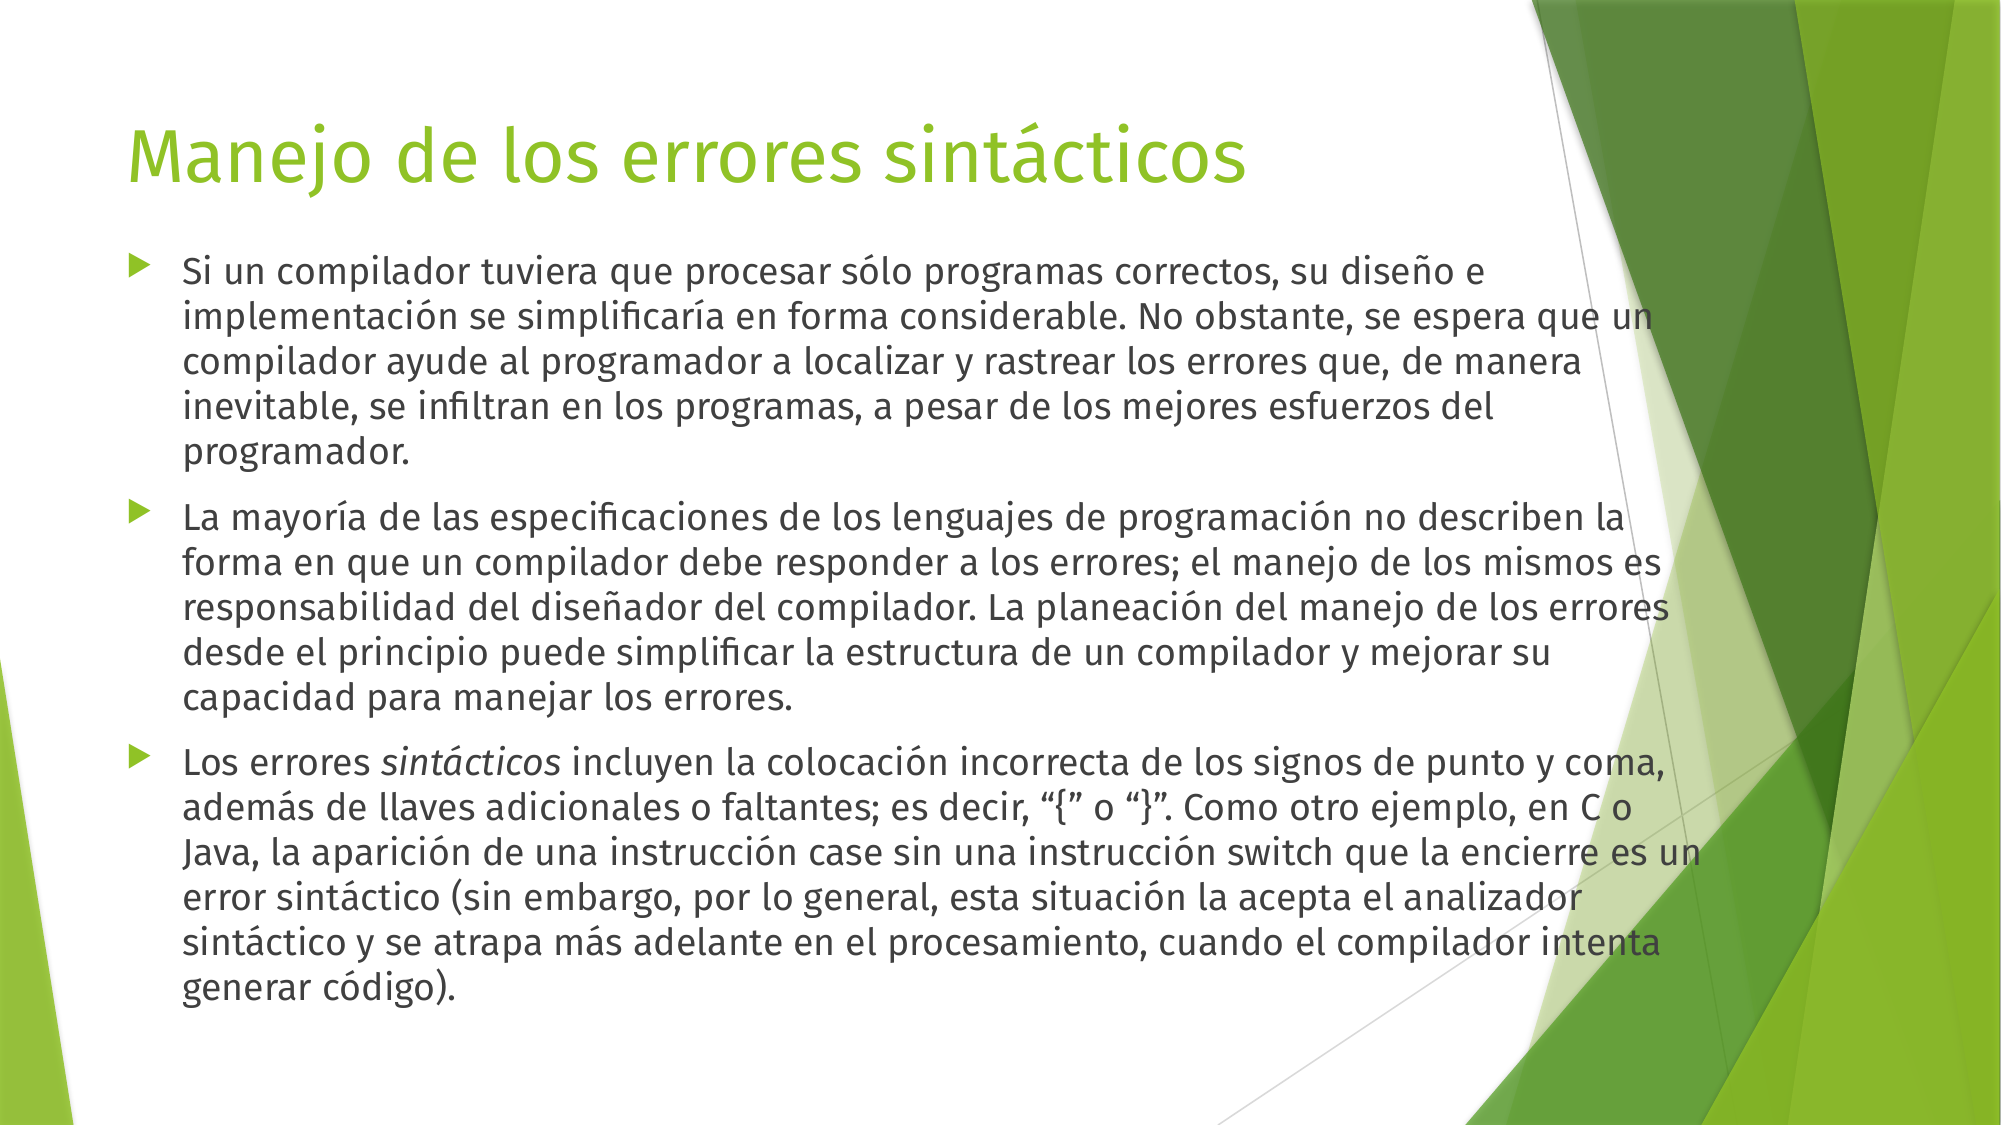

# Manejo de los errores sintácticos
Si un compilador tuviera que procesar sólo programas correctos, su diseño e implementación se simplificaría en forma considerable. No obstante, se espera que un compilador ayude al programador a localizar y rastrear los errores que, de manera inevitable, se infiltran en los programas, a pesar de los mejores esfuerzos del programador.
La mayoría de las especificaciones de los lenguajes de programación no describen la forma en que un compilador debe responder a los errores; el manejo de los mismos es responsabilidad del diseñador del compilador. La planeación del manejo de los errores desde el principio puede simplificar la estructura de un compilador y mejorar su capacidad para manejar los errores.
Los errores sintácticos incluyen la colocación incorrecta de los signos de punto y coma, además de llaves adicionales o faltantes; es decir, “{” o “}”. Como otro ejemplo, en C o Java, la aparición de una instrucción case sin una instrucción switch que la encierre es un error sintáctico (sin embargo, por lo general, esta situación la acepta el analizador sintáctico y se atrapa más adelante en el procesamiento, cuando el compilador intenta generar código).